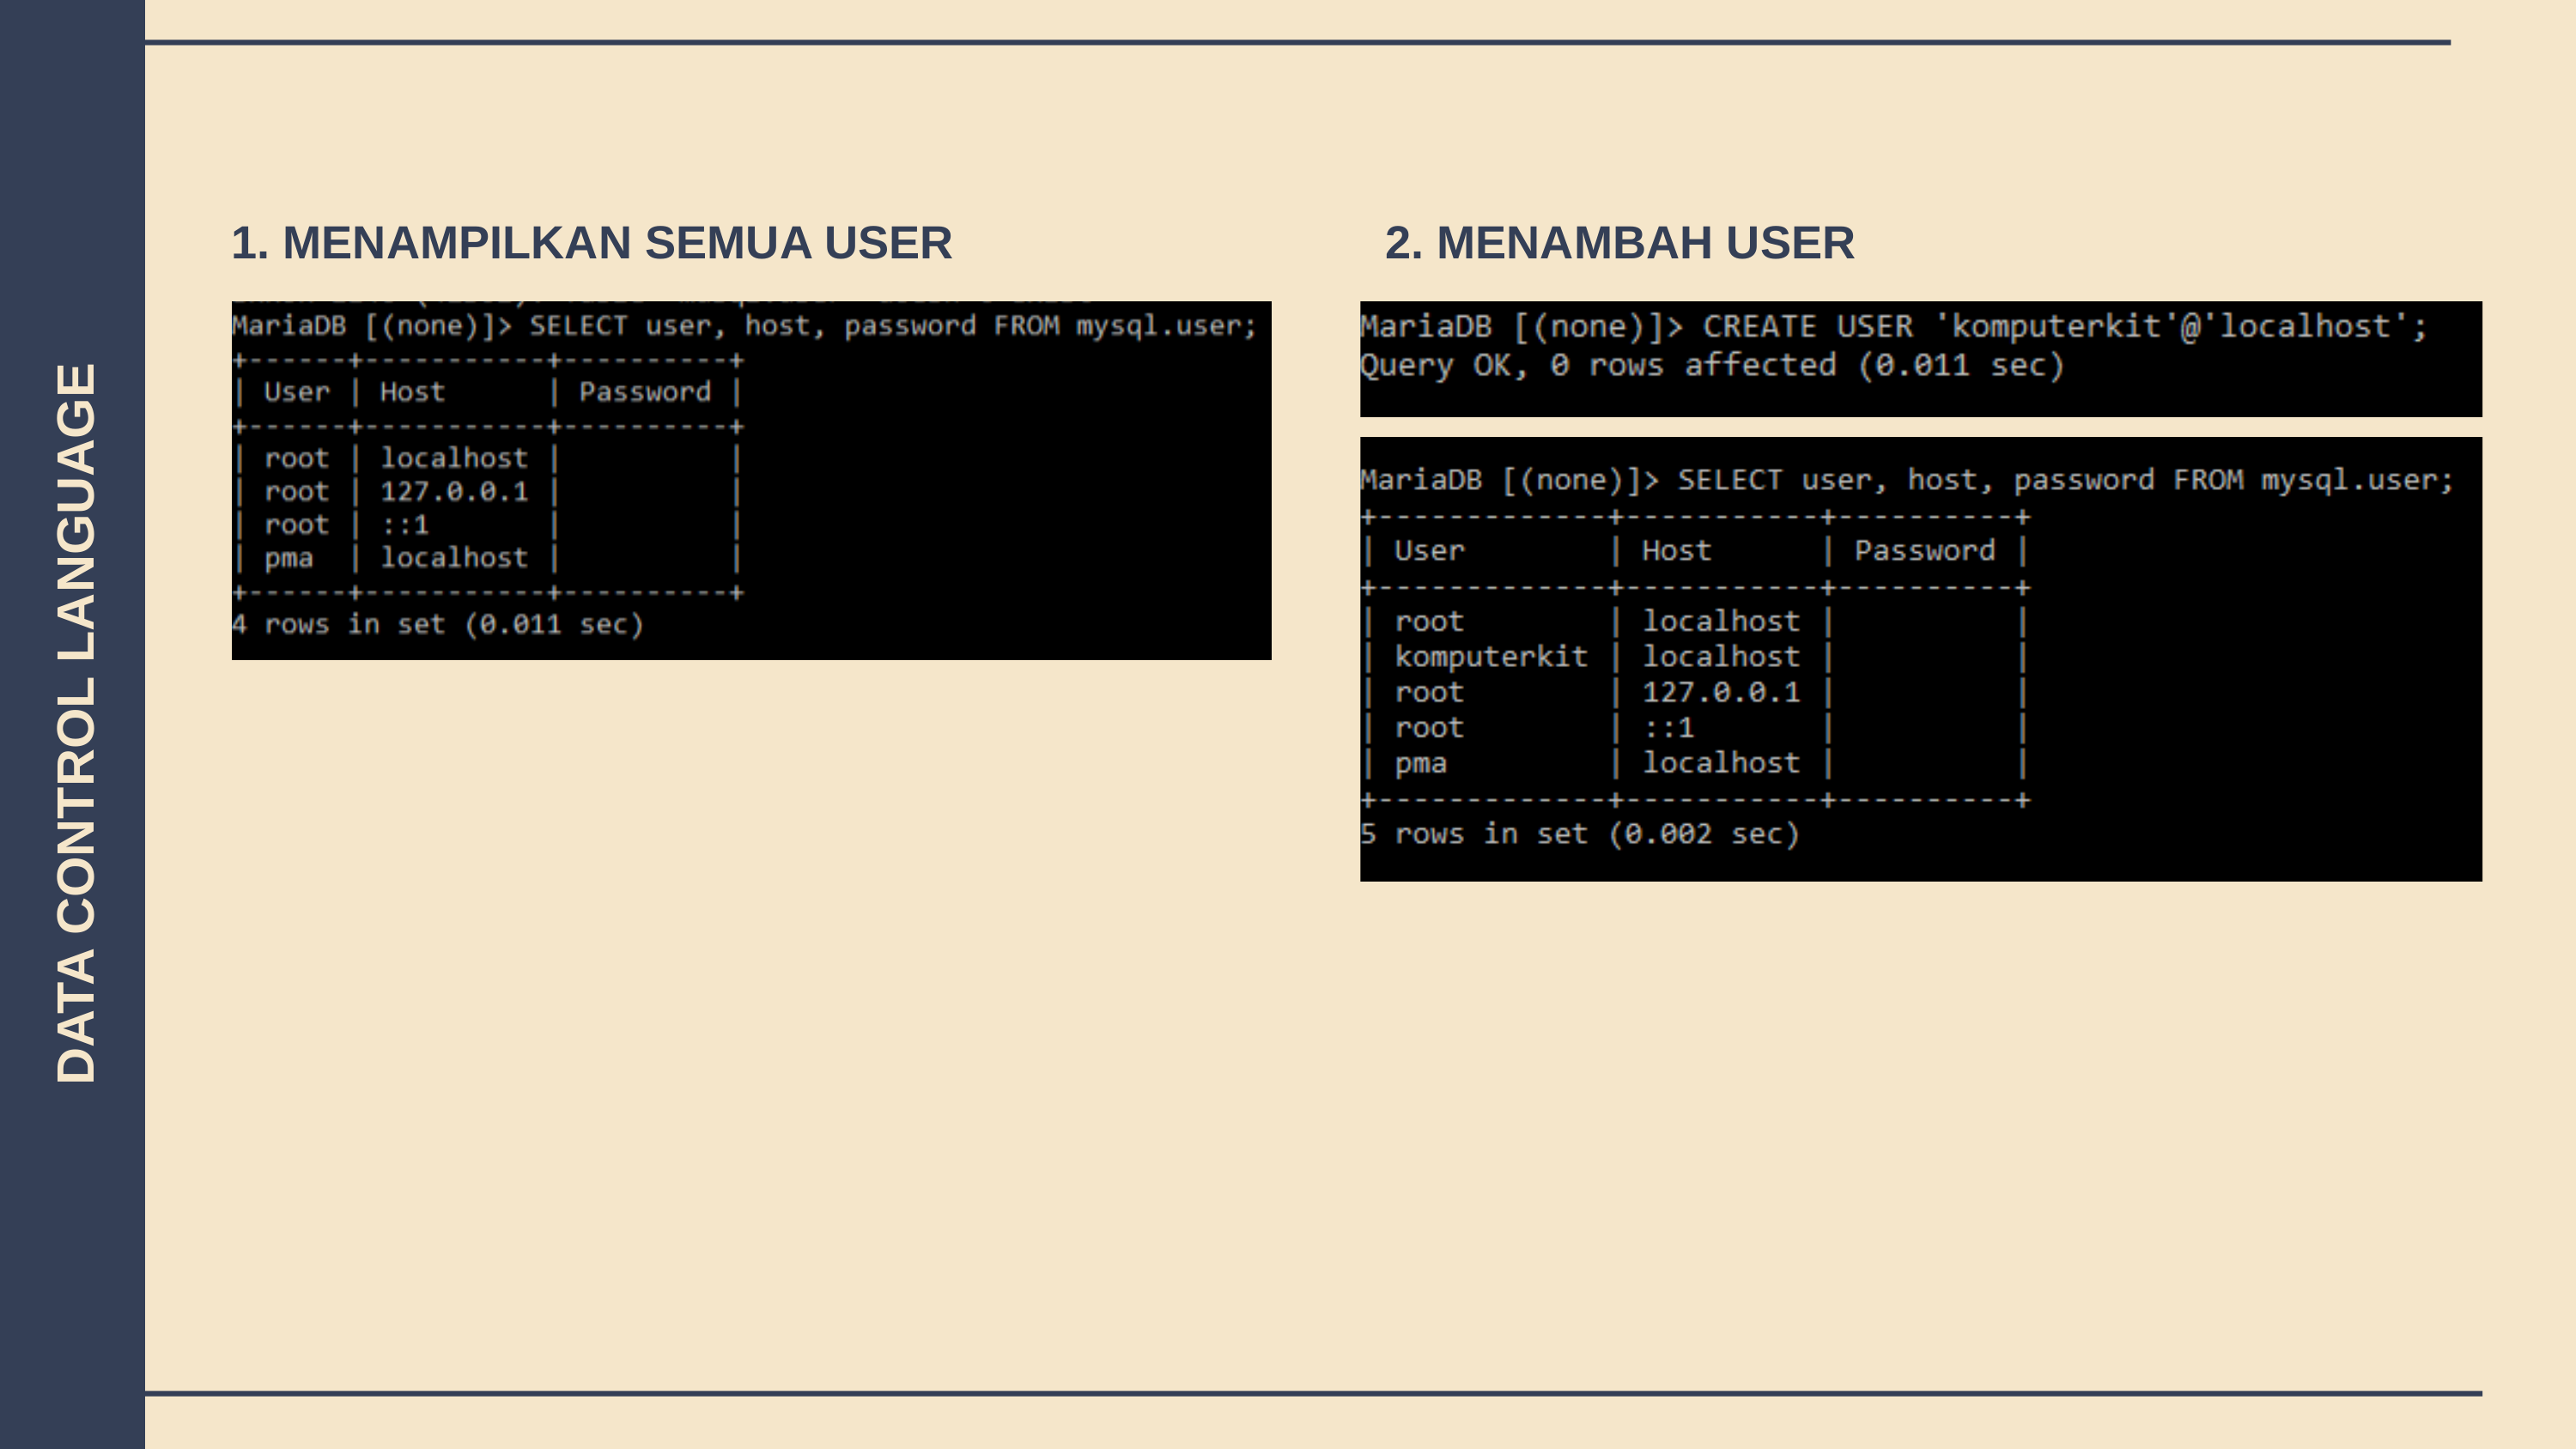

1. MENAMPILKAN SEMUA USER
2. MENAMBAH USER

DATA CONTROL LANGUAGE